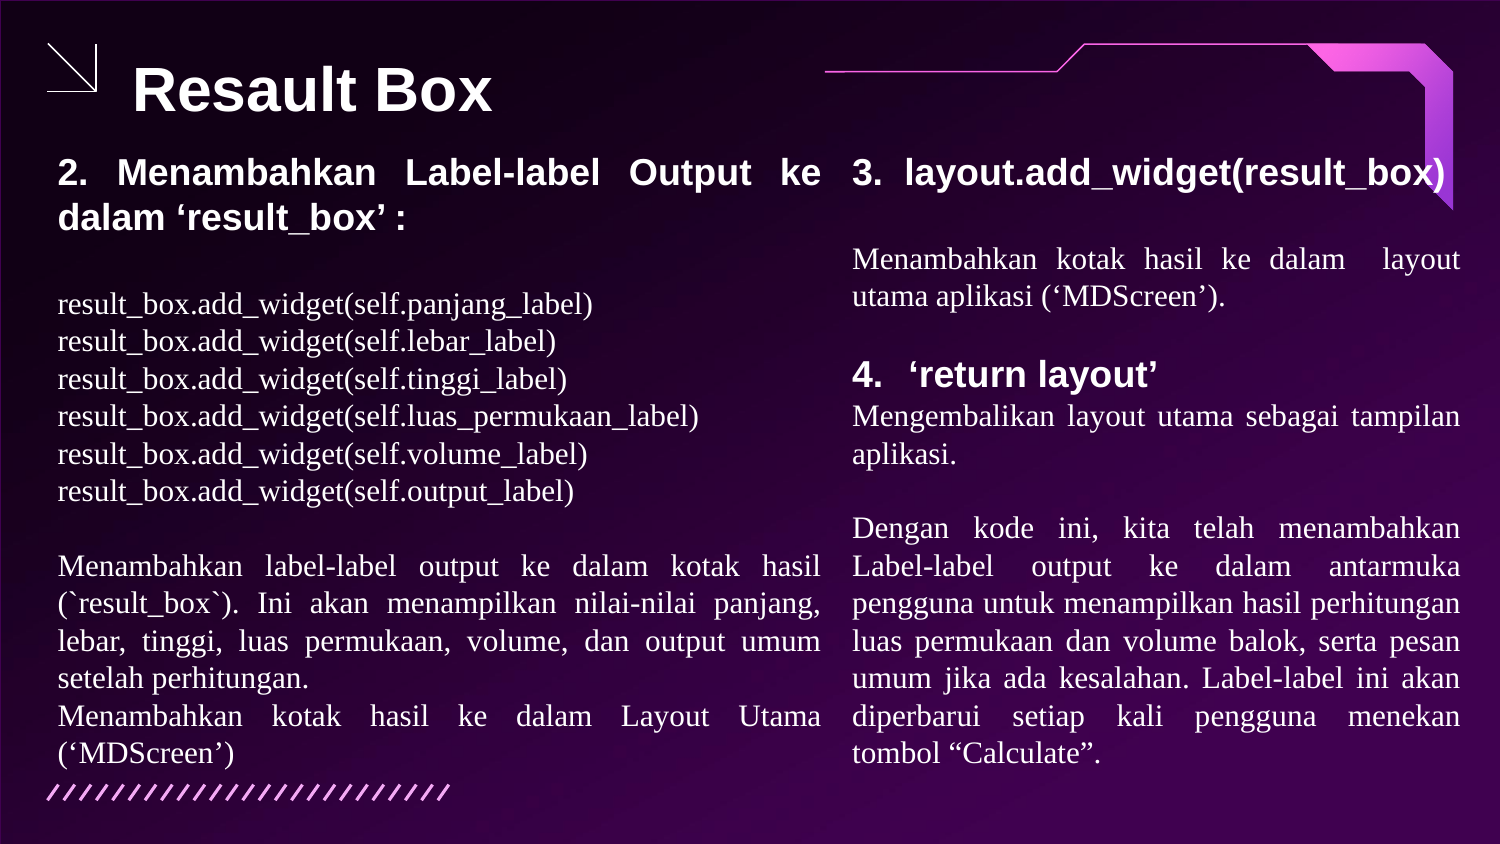

# Resault Box
3.  layout.add_widget(result_box)

Menambahkan kotak hasil ke dalam  layout utama aplikasi (‘MDScreen’).

‘return layout’
Mengembalikan layout utama sebagai tampilan aplikasi.

Dengan kode ini, kita telah menambahkan Label-label output ke dalam antarmuka pengguna untuk menampilkan hasil perhitungan luas permukaan dan volume balok, serta pesan umum jika ada kesalahan. Label-label ini akan diperbarui setiap kali pengguna menekan tombol “Calculate”.
2. Menambahkan Label-label Output ke dalam ‘result_box’ :

result_box.add_widget(self.panjang_label)
result_box.add_widget(self.lebar_label)
result_box.add_widget(self.tinggi_label)
result_box.add_widget(self.luas_permukaan_label)
result_box.add_widget(self.volume_label)
result_box.add_widget(self.output_label)

Menambahkan label-label output ke dalam kotak hasil (`result_box`). Ini akan menampilkan nilai-nilai panjang, lebar, tinggi, luas permukaan, volume, dan output umum setelah perhitungan.
Menambahkan kotak hasil ke dalam Layout Utama (‘MDScreen’)